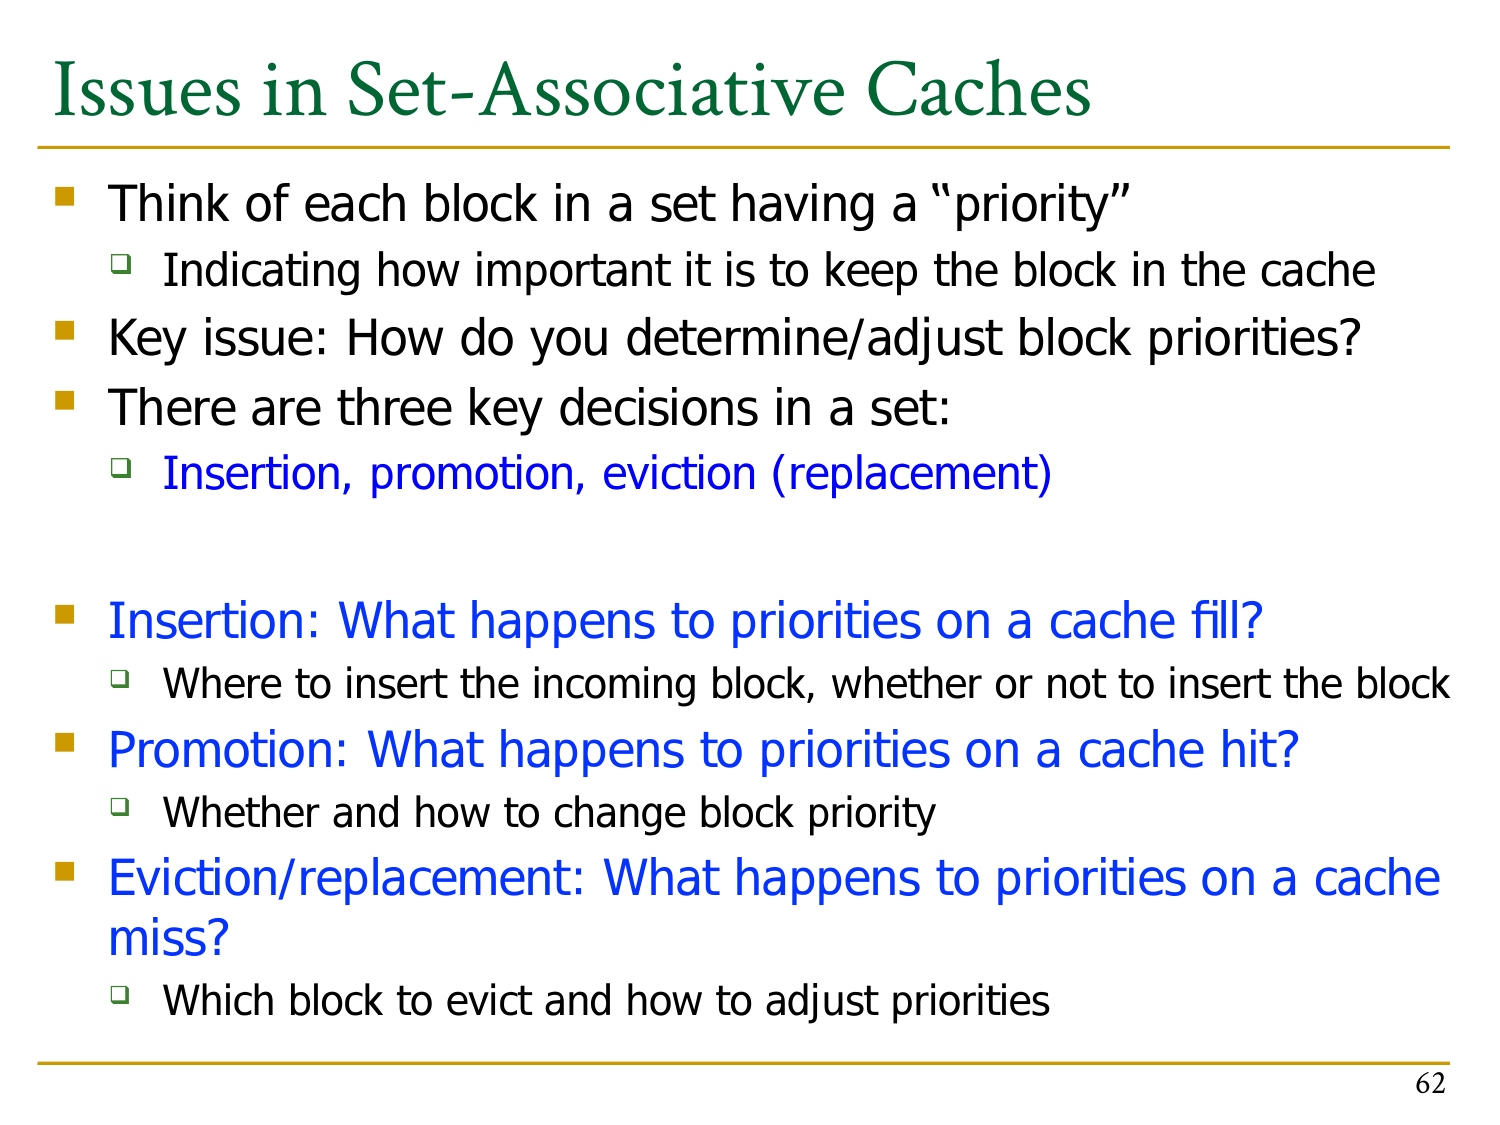

# Issues in Set-Associative Caches
Think of each block in a set having a “priority”
Indicating how important it is to keep the block in the cache
Key issue: How do you determine/adjust block priorities?
There are three key decisions in a set:
Insertion, promotion, eviction (replacement)

Insertion: What happens to priorities on a cache fill?
Where to insert the incoming block, whether or not to insert the block
Promotion: What happens to priorities on a cache hit?
Whether and how to change block priority
Eviction/replacement: What happens to priorities on a cache miss?
Which block to evict and how to adjust priorities

62